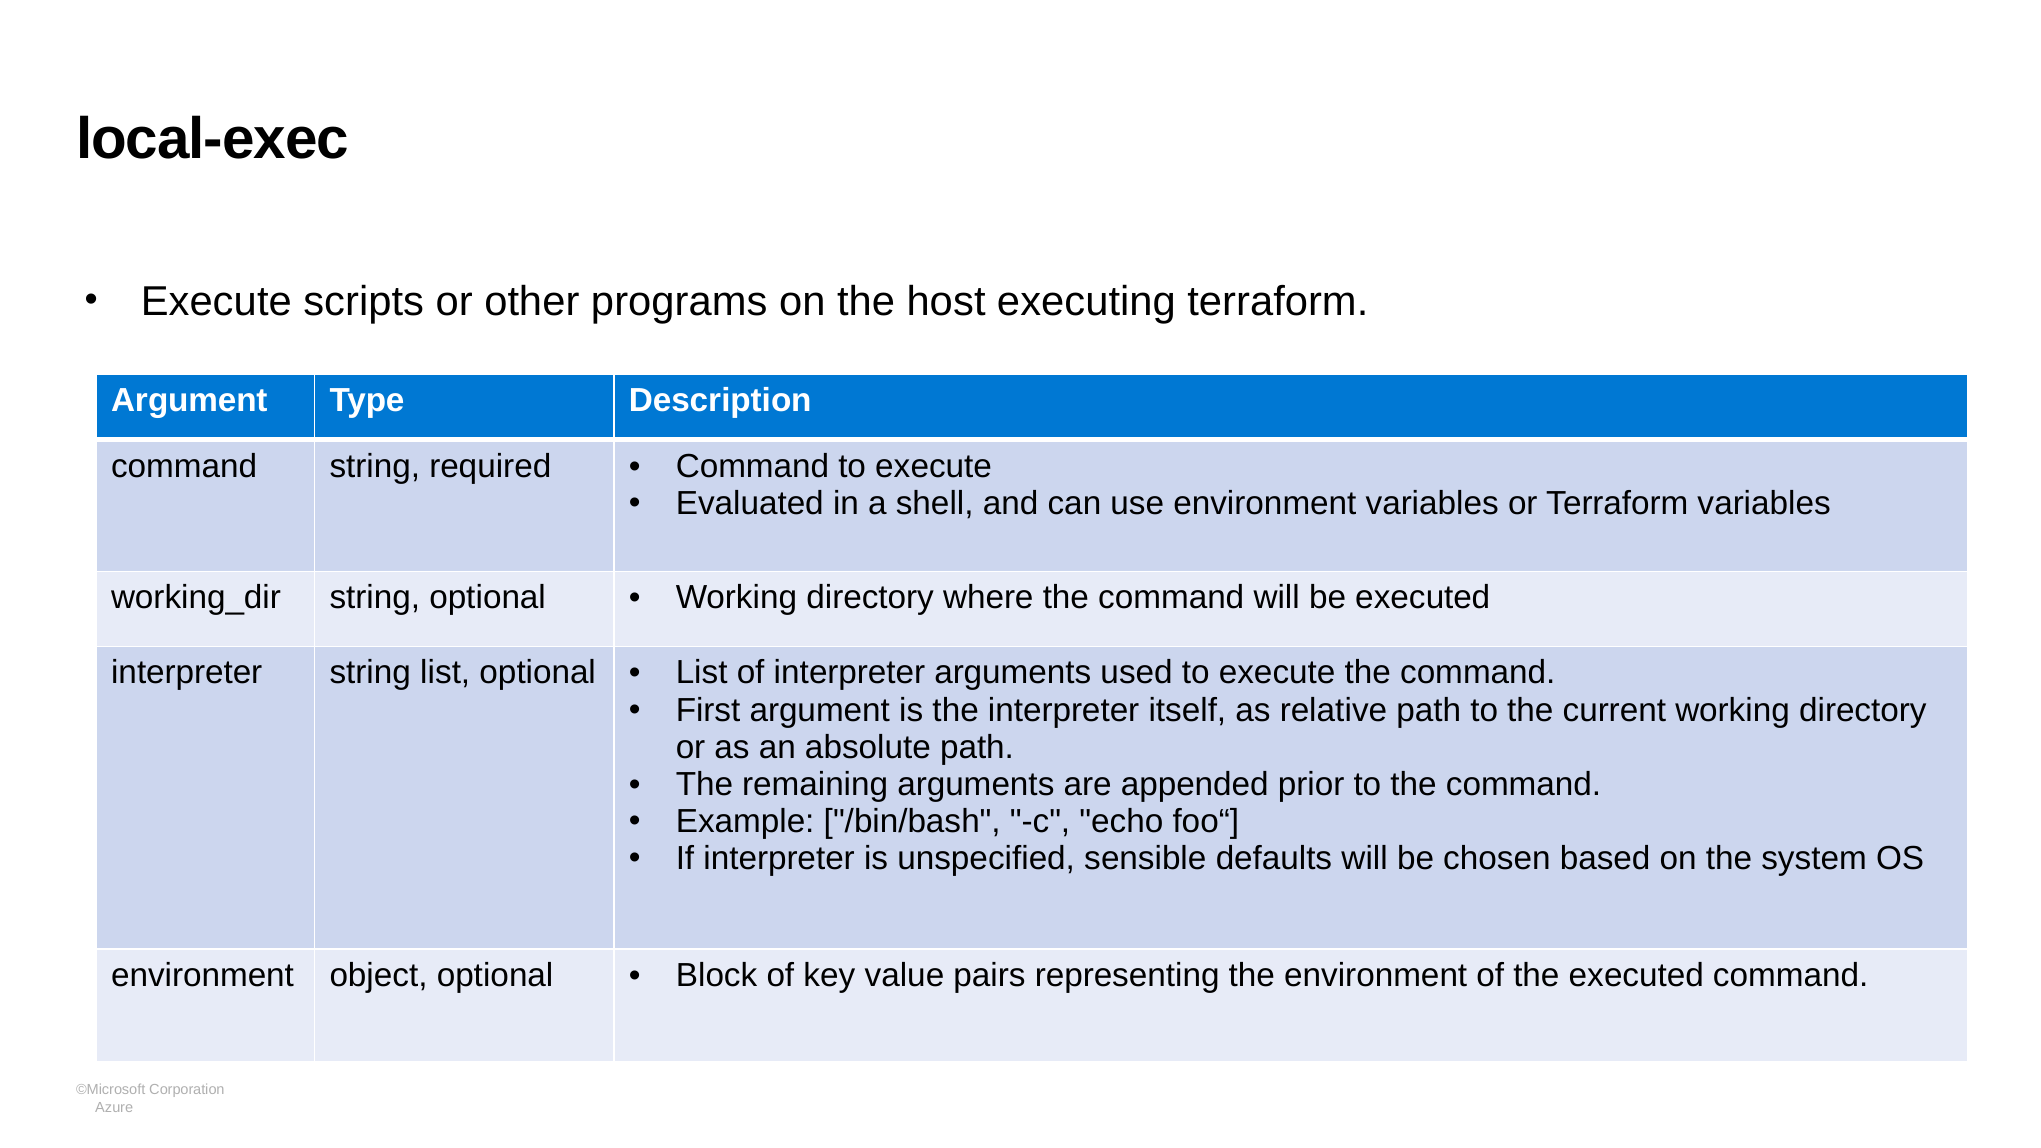

# local-exec
Execute scripts or other programs on the host executing terraform.
| Argument | Type | Description |
| --- | --- | --- |
| command | string, required | Command to execute Evaluated in a shell, and can use environment variables or Terraform variables |
| working\_dir | string, optional | Working directory where the command will be executed |
| interpreter | string list, optional | List of interpreter arguments used to execute the command. First argument is the interpreter itself, as relative path to the current working directory or as an absolute path. The remaining arguments are appended prior to the command. Example: ["/bin/bash", "-c", "echo foo“] If interpreter is unspecified, sensible defaults will be chosen based on the system OS |
| environment | object, optional | Block of key value pairs representing the environment of the executed command. |